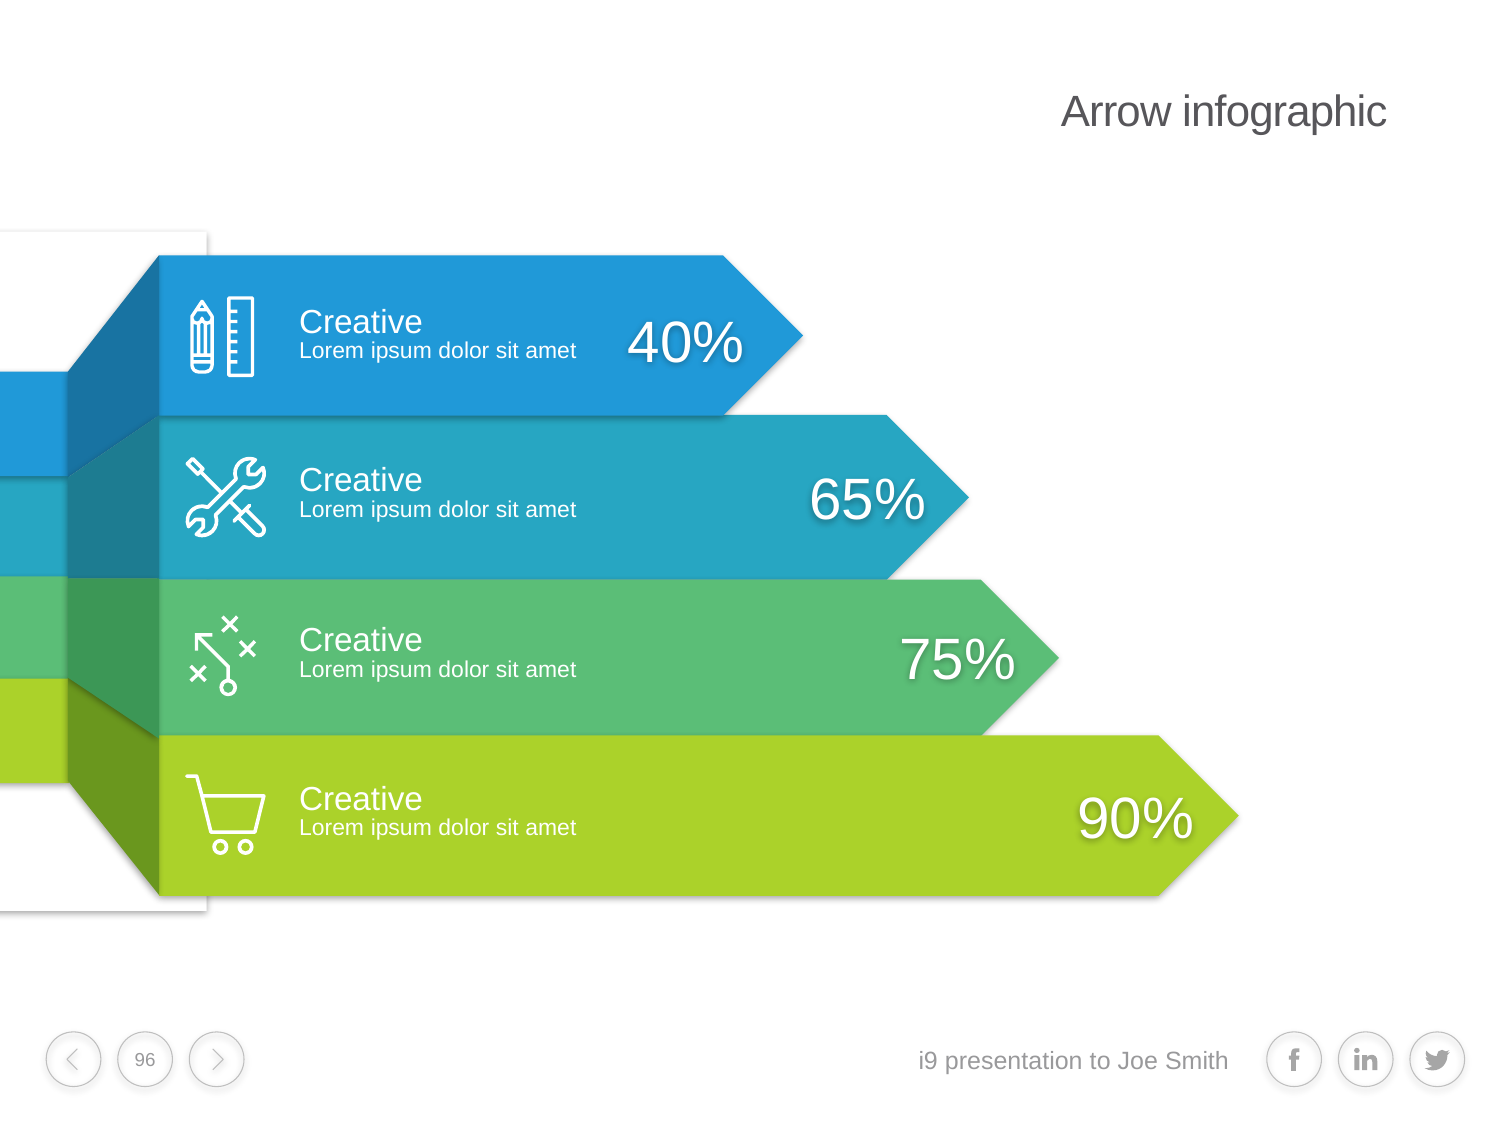

# Arrow infographic

40%

Creative
Lorem ipsum dolor sit amet

65%

Creative
Lorem ipsum dolor sit amet

75%

Creative
Lorem ipsum dolor sit amet

90%

Creative
Lorem ipsum dolor sit amet